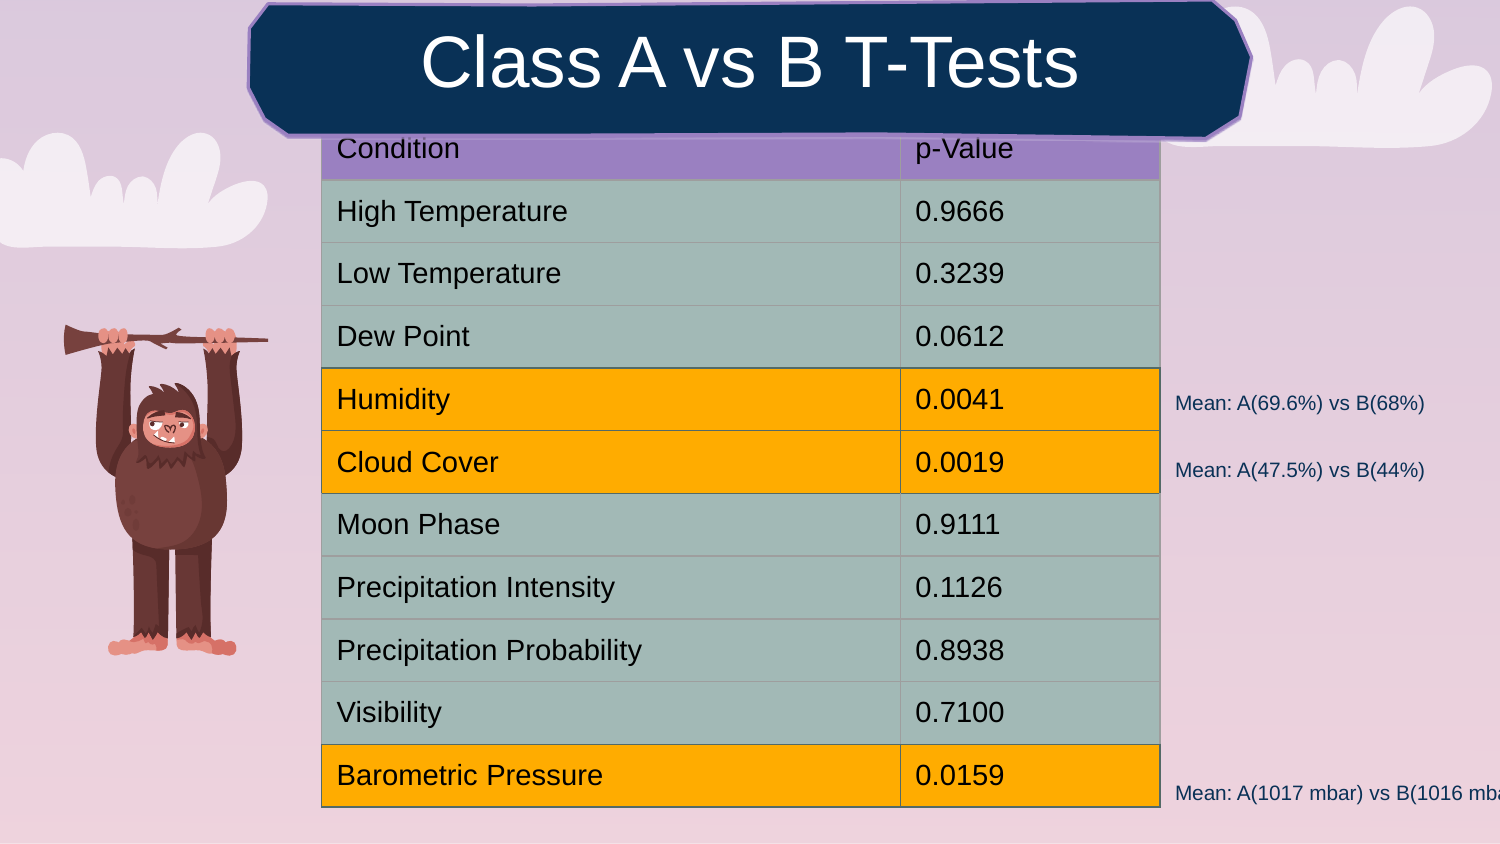

# Class A vs B T-Tests

| Condition | p-Value |
| --- | --- |
| High Temperature | 0.9666 |
| Low Temperature | 0.3239 |
| Dew Point | 0.0612 |
| Humidity | 0.0041 |
| Cloud Cover | 0.0019 |
| Moon Phase | 0.9111 |
| Precipitation Intensity | 0.1126 |
| Precipitation Probability | 0.8938 |
| Visibility | 0.7100 |
| Barometric Pressure | 0.0159 |

Mean: A(69.6%) vs B(68%)
Mean: A(47.5%) vs B(44%)

Mean: A(1017 mbar) vs B(1016 mbar)